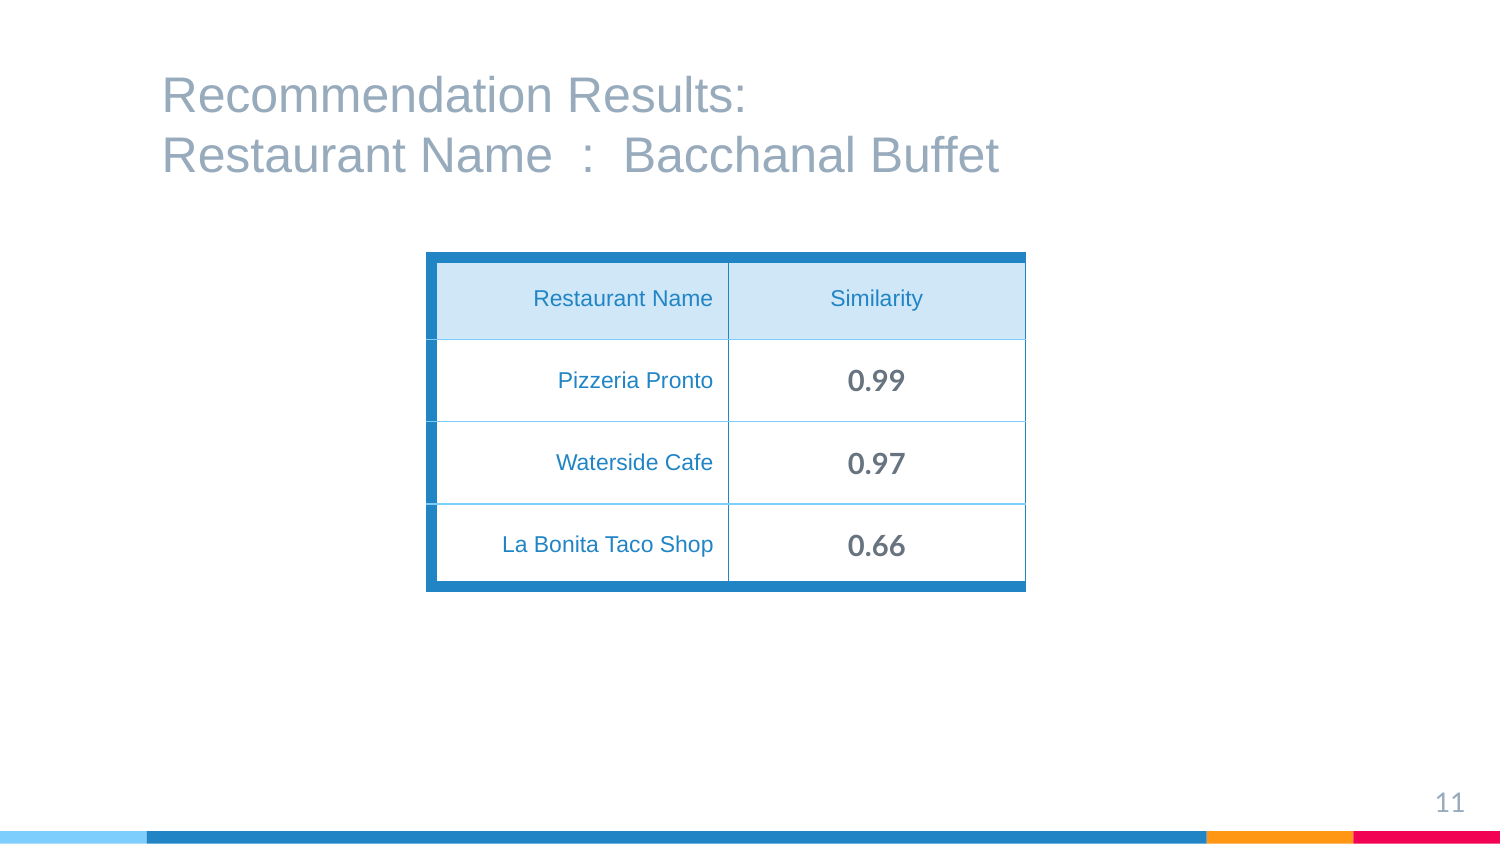

# Recommendation Results: Restaurant Name  :  Bacchanal Buffet
| Restaurant Name | Similarity |
| --- | --- |
| Pizzeria Pronto | 0.99 |
| Waterside Cafe | 0.97 |
| La Bonita Taco Shop | 0.66 |
11